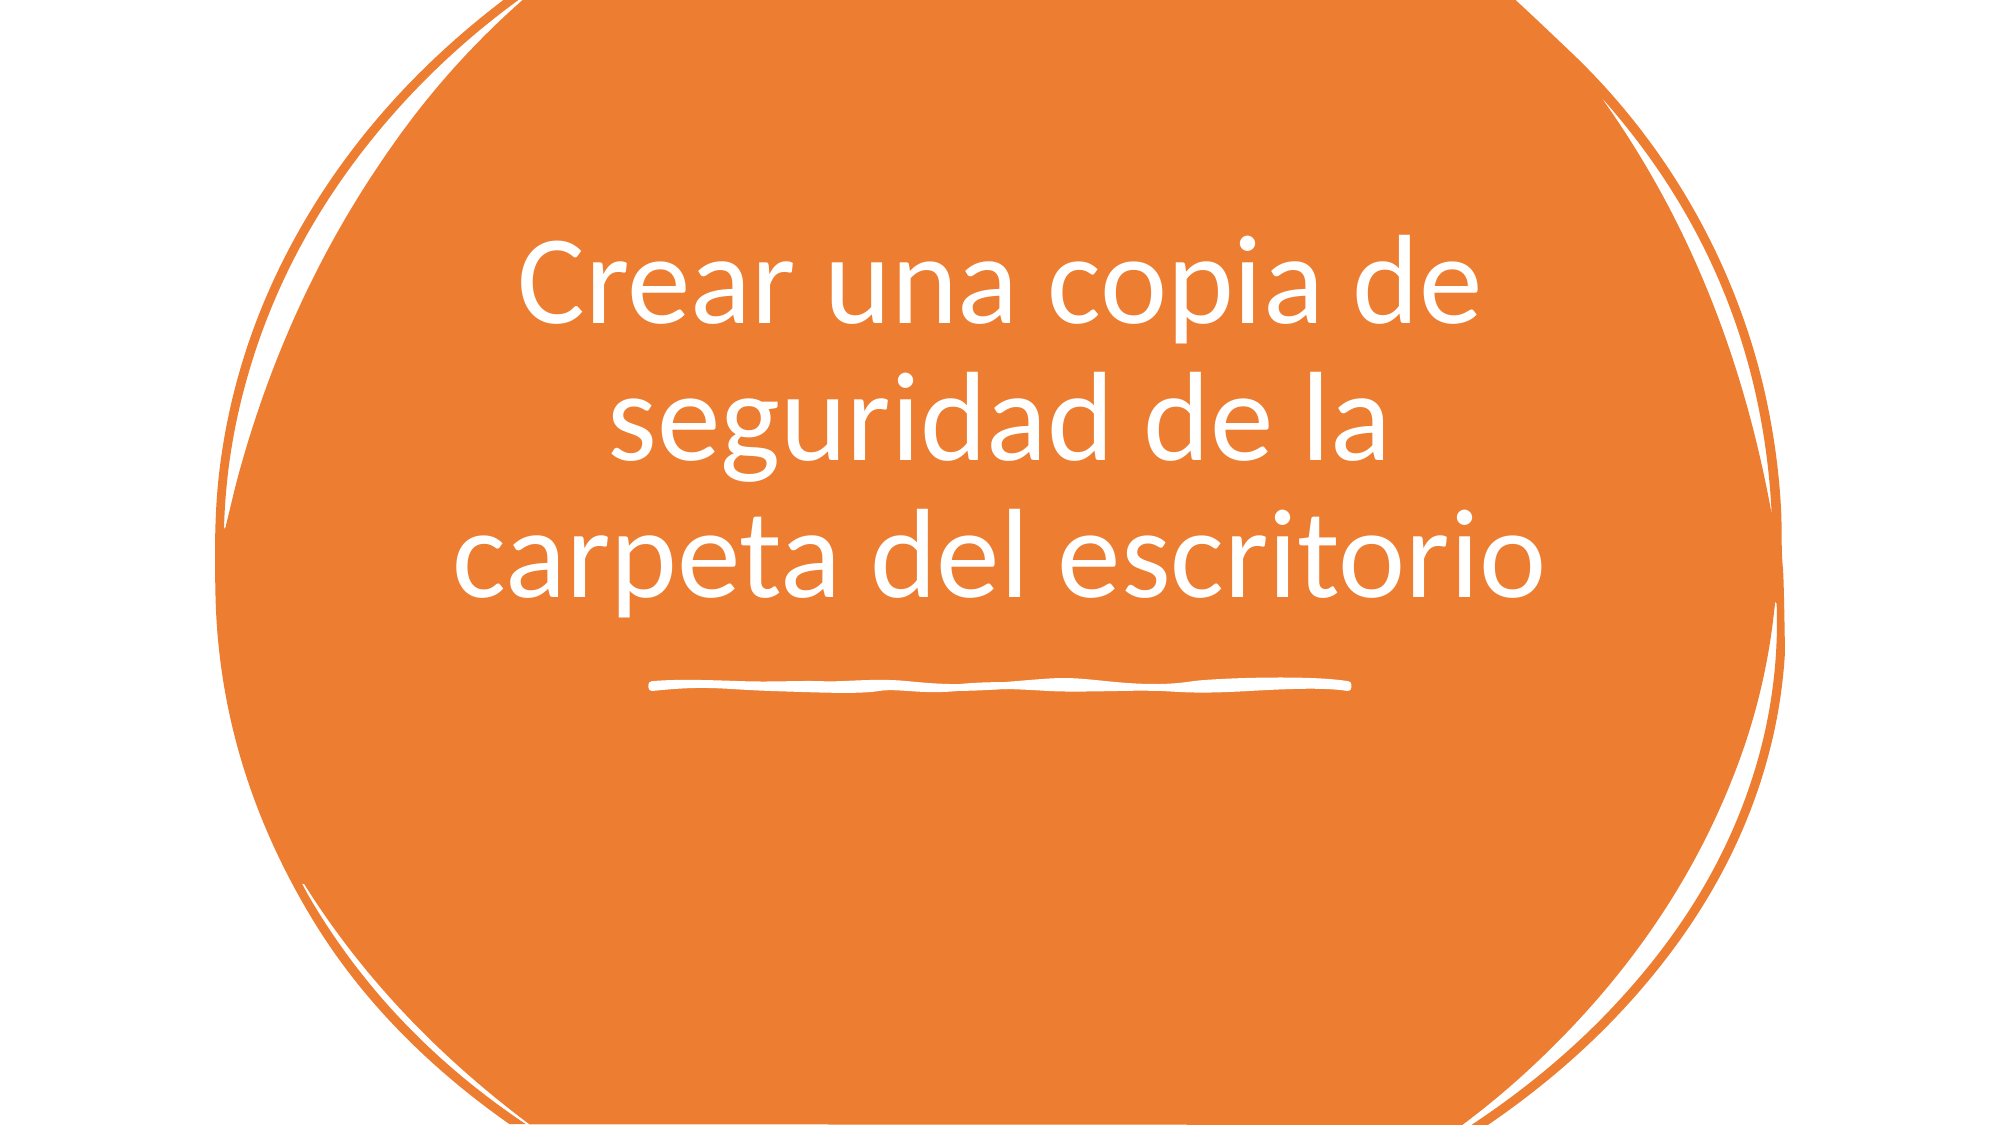

# Crear una copia de seguridad de la carpeta del escritorio